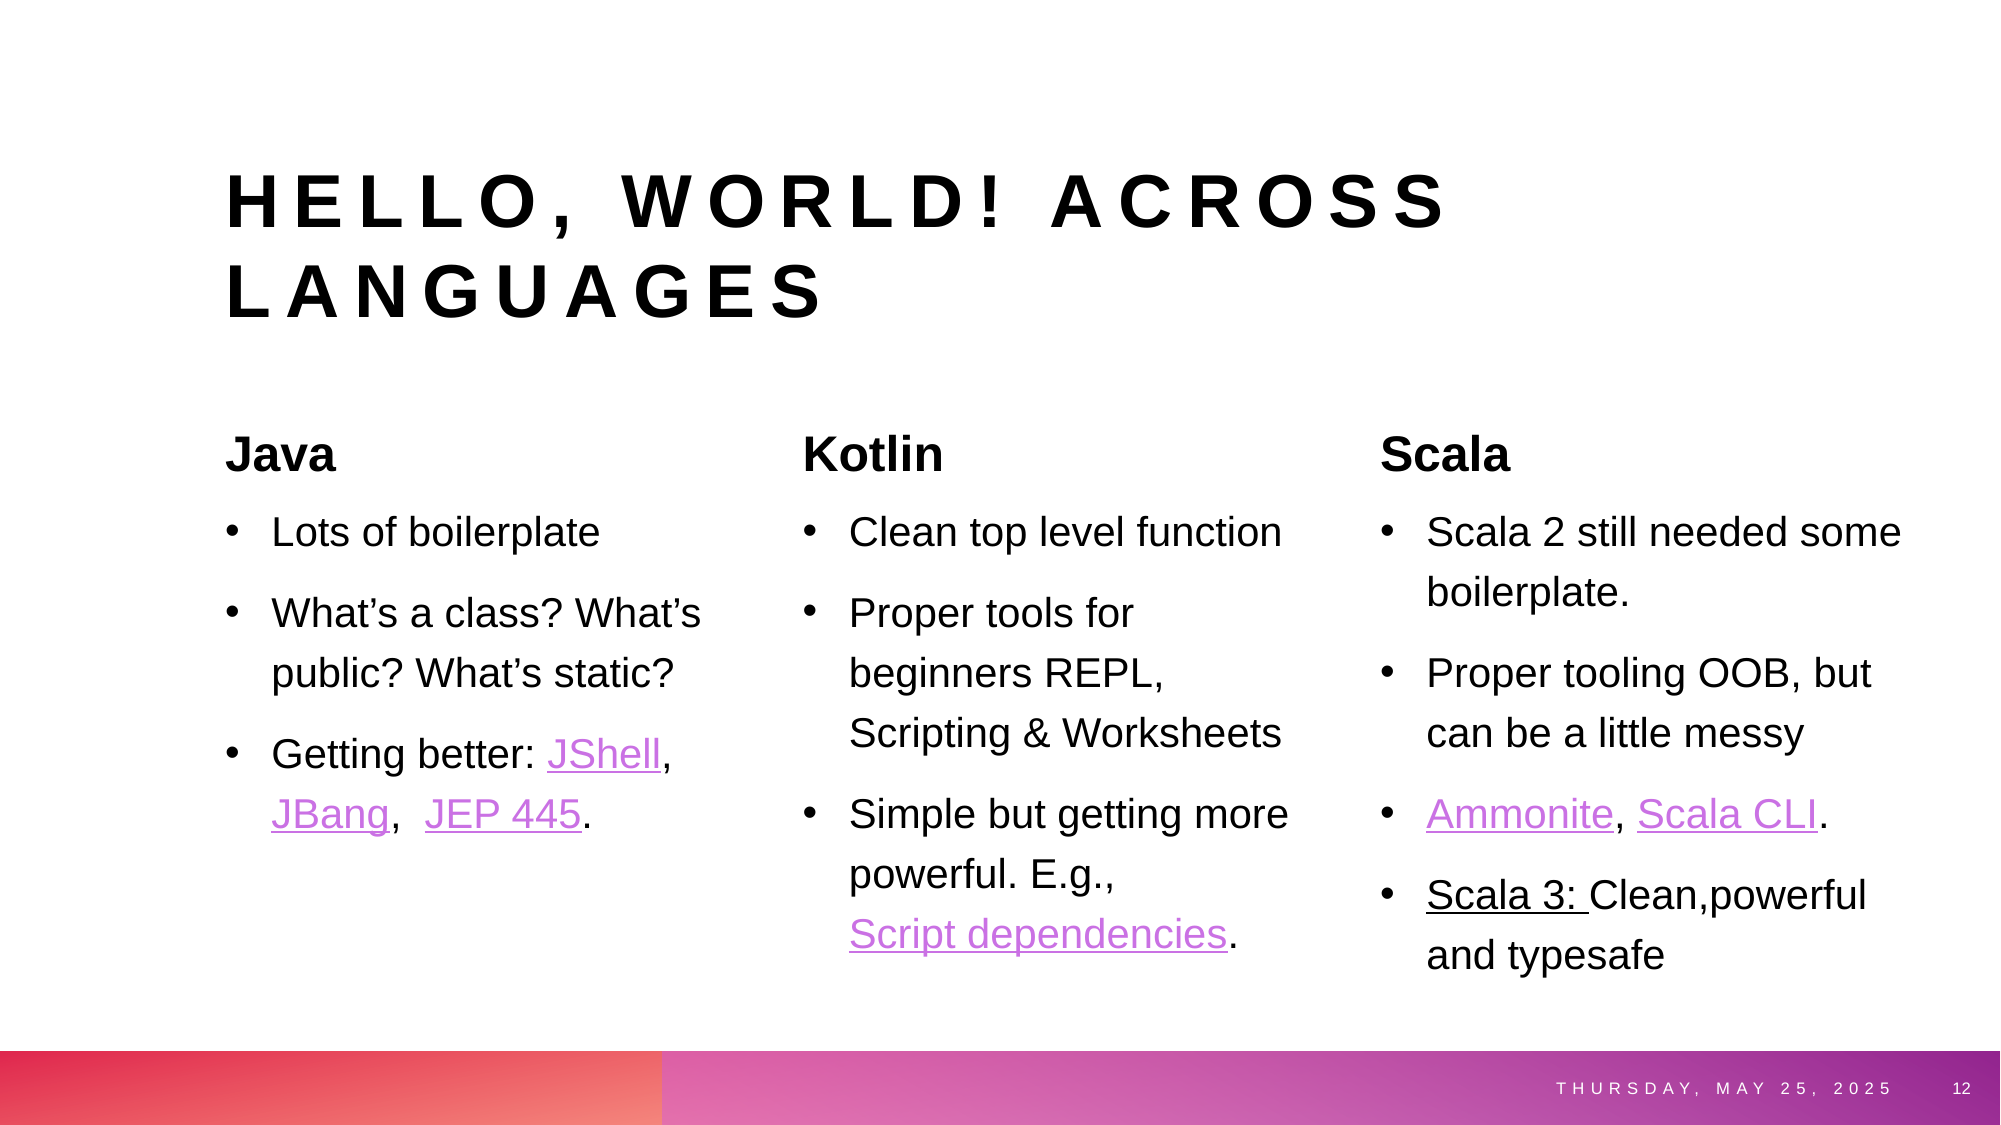

# Hello, World! across languages
Kotlin
Scala
Java
Clean top level function
Proper tools for beginners REPL, Scripting & Worksheets
Simple but getting more powerful. E.g., Script dependencies.
Scala 2 still needed some boilerplate.
Proper tooling OOB, but can be a little messy
Ammonite, Scala CLI.
Scala 3: Clean,powerful and typesafe

Lots of boilerplate
What’s a class? What’s public? What’s static?
Getting better: JShell, JBang,  JEP 445.
Thursday, May 25, 2025
12